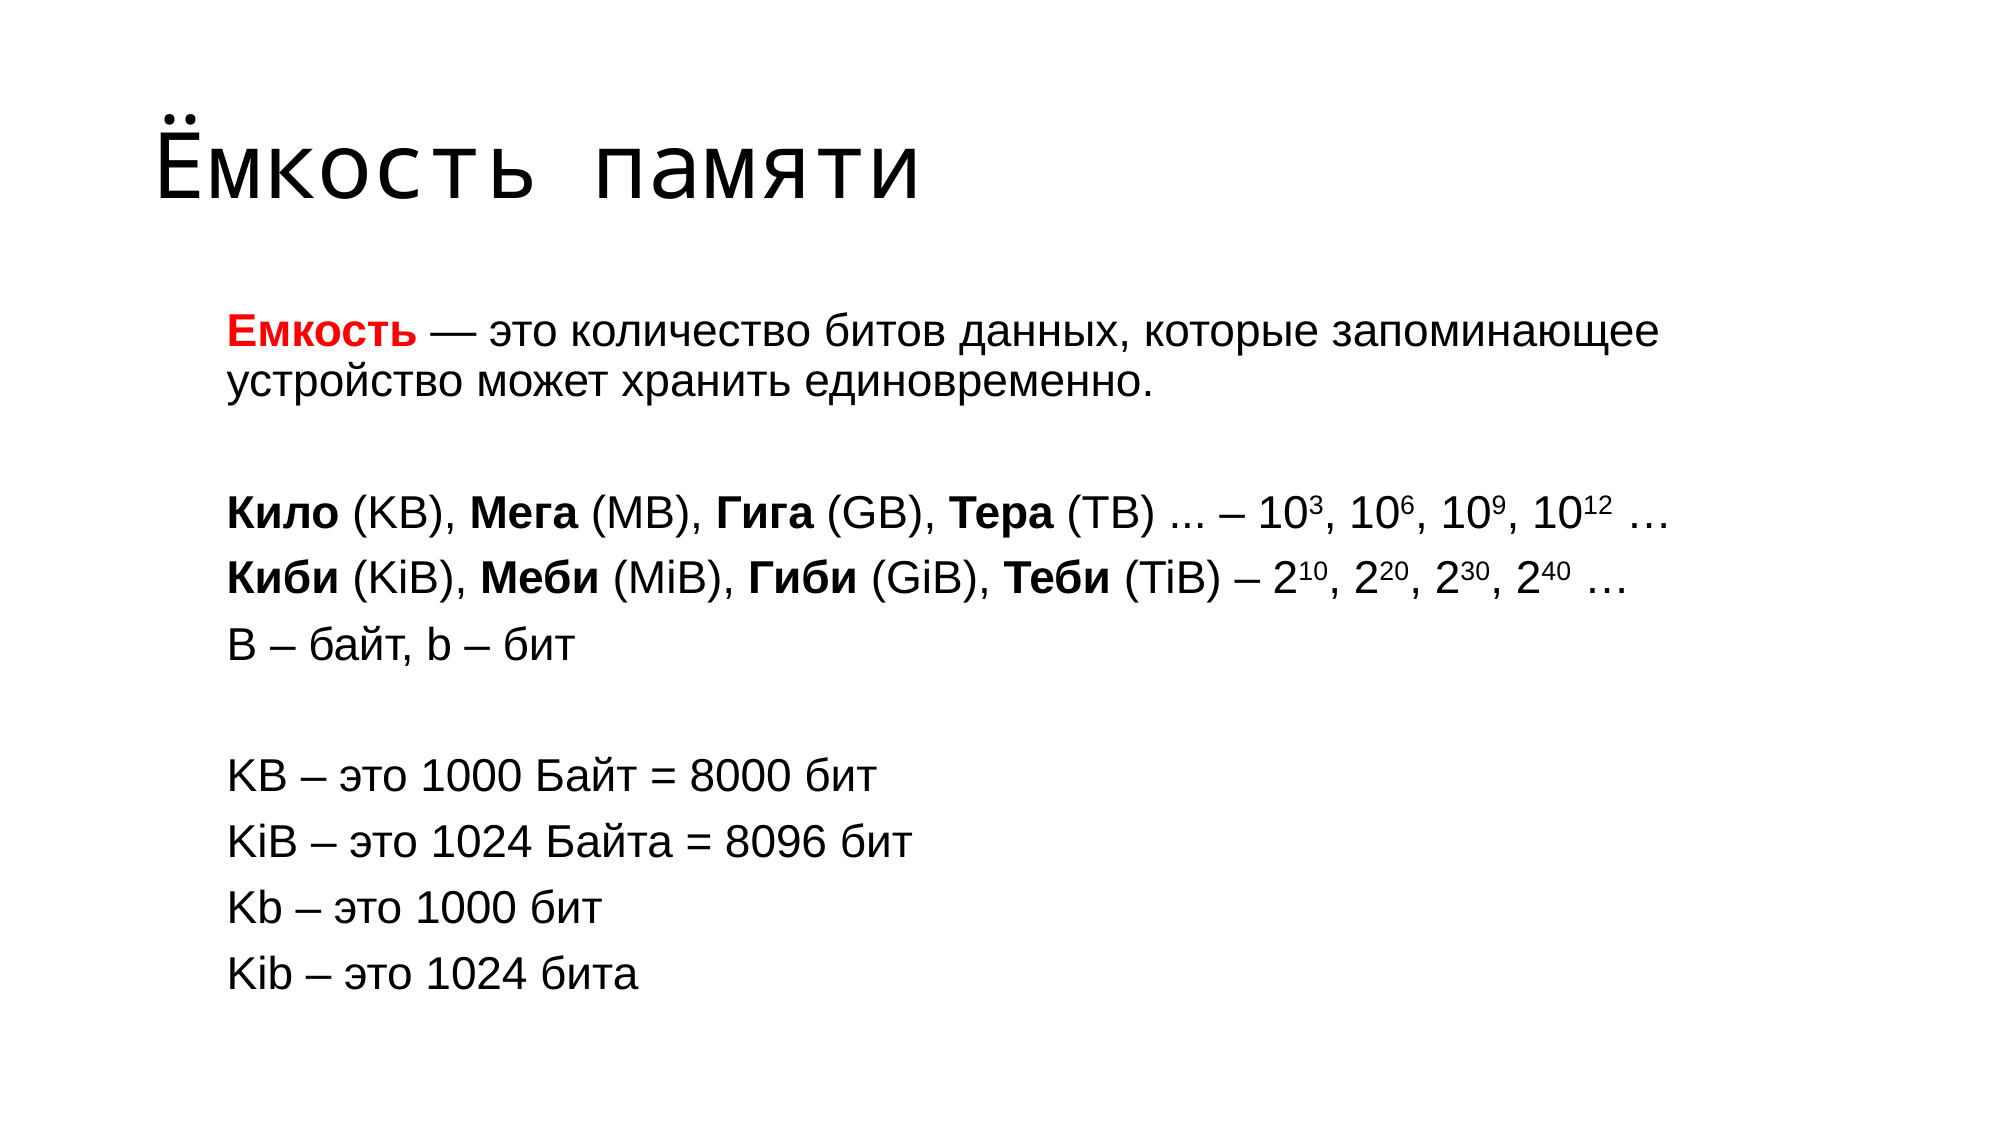

Ёмкость памяти
Емкость — это количество битов данных, которые запоминающее устройство может хранить единовременно.

Кило (KB), Мега (MB), Гига (GB), Тера (TB) ... – 103, 106, 109, 1012 …
Киби (KiB), Меби (MiB), Гиби (GiB), Теби (TiB) – 210, 220, 230, 240 …
B – байт, b – бит

KB – это 1000 Байт = 8000 бит
KiB – это 1024 Байта = 8096 бит
Kb – это 1000 бит
Kib – это 1024 бита